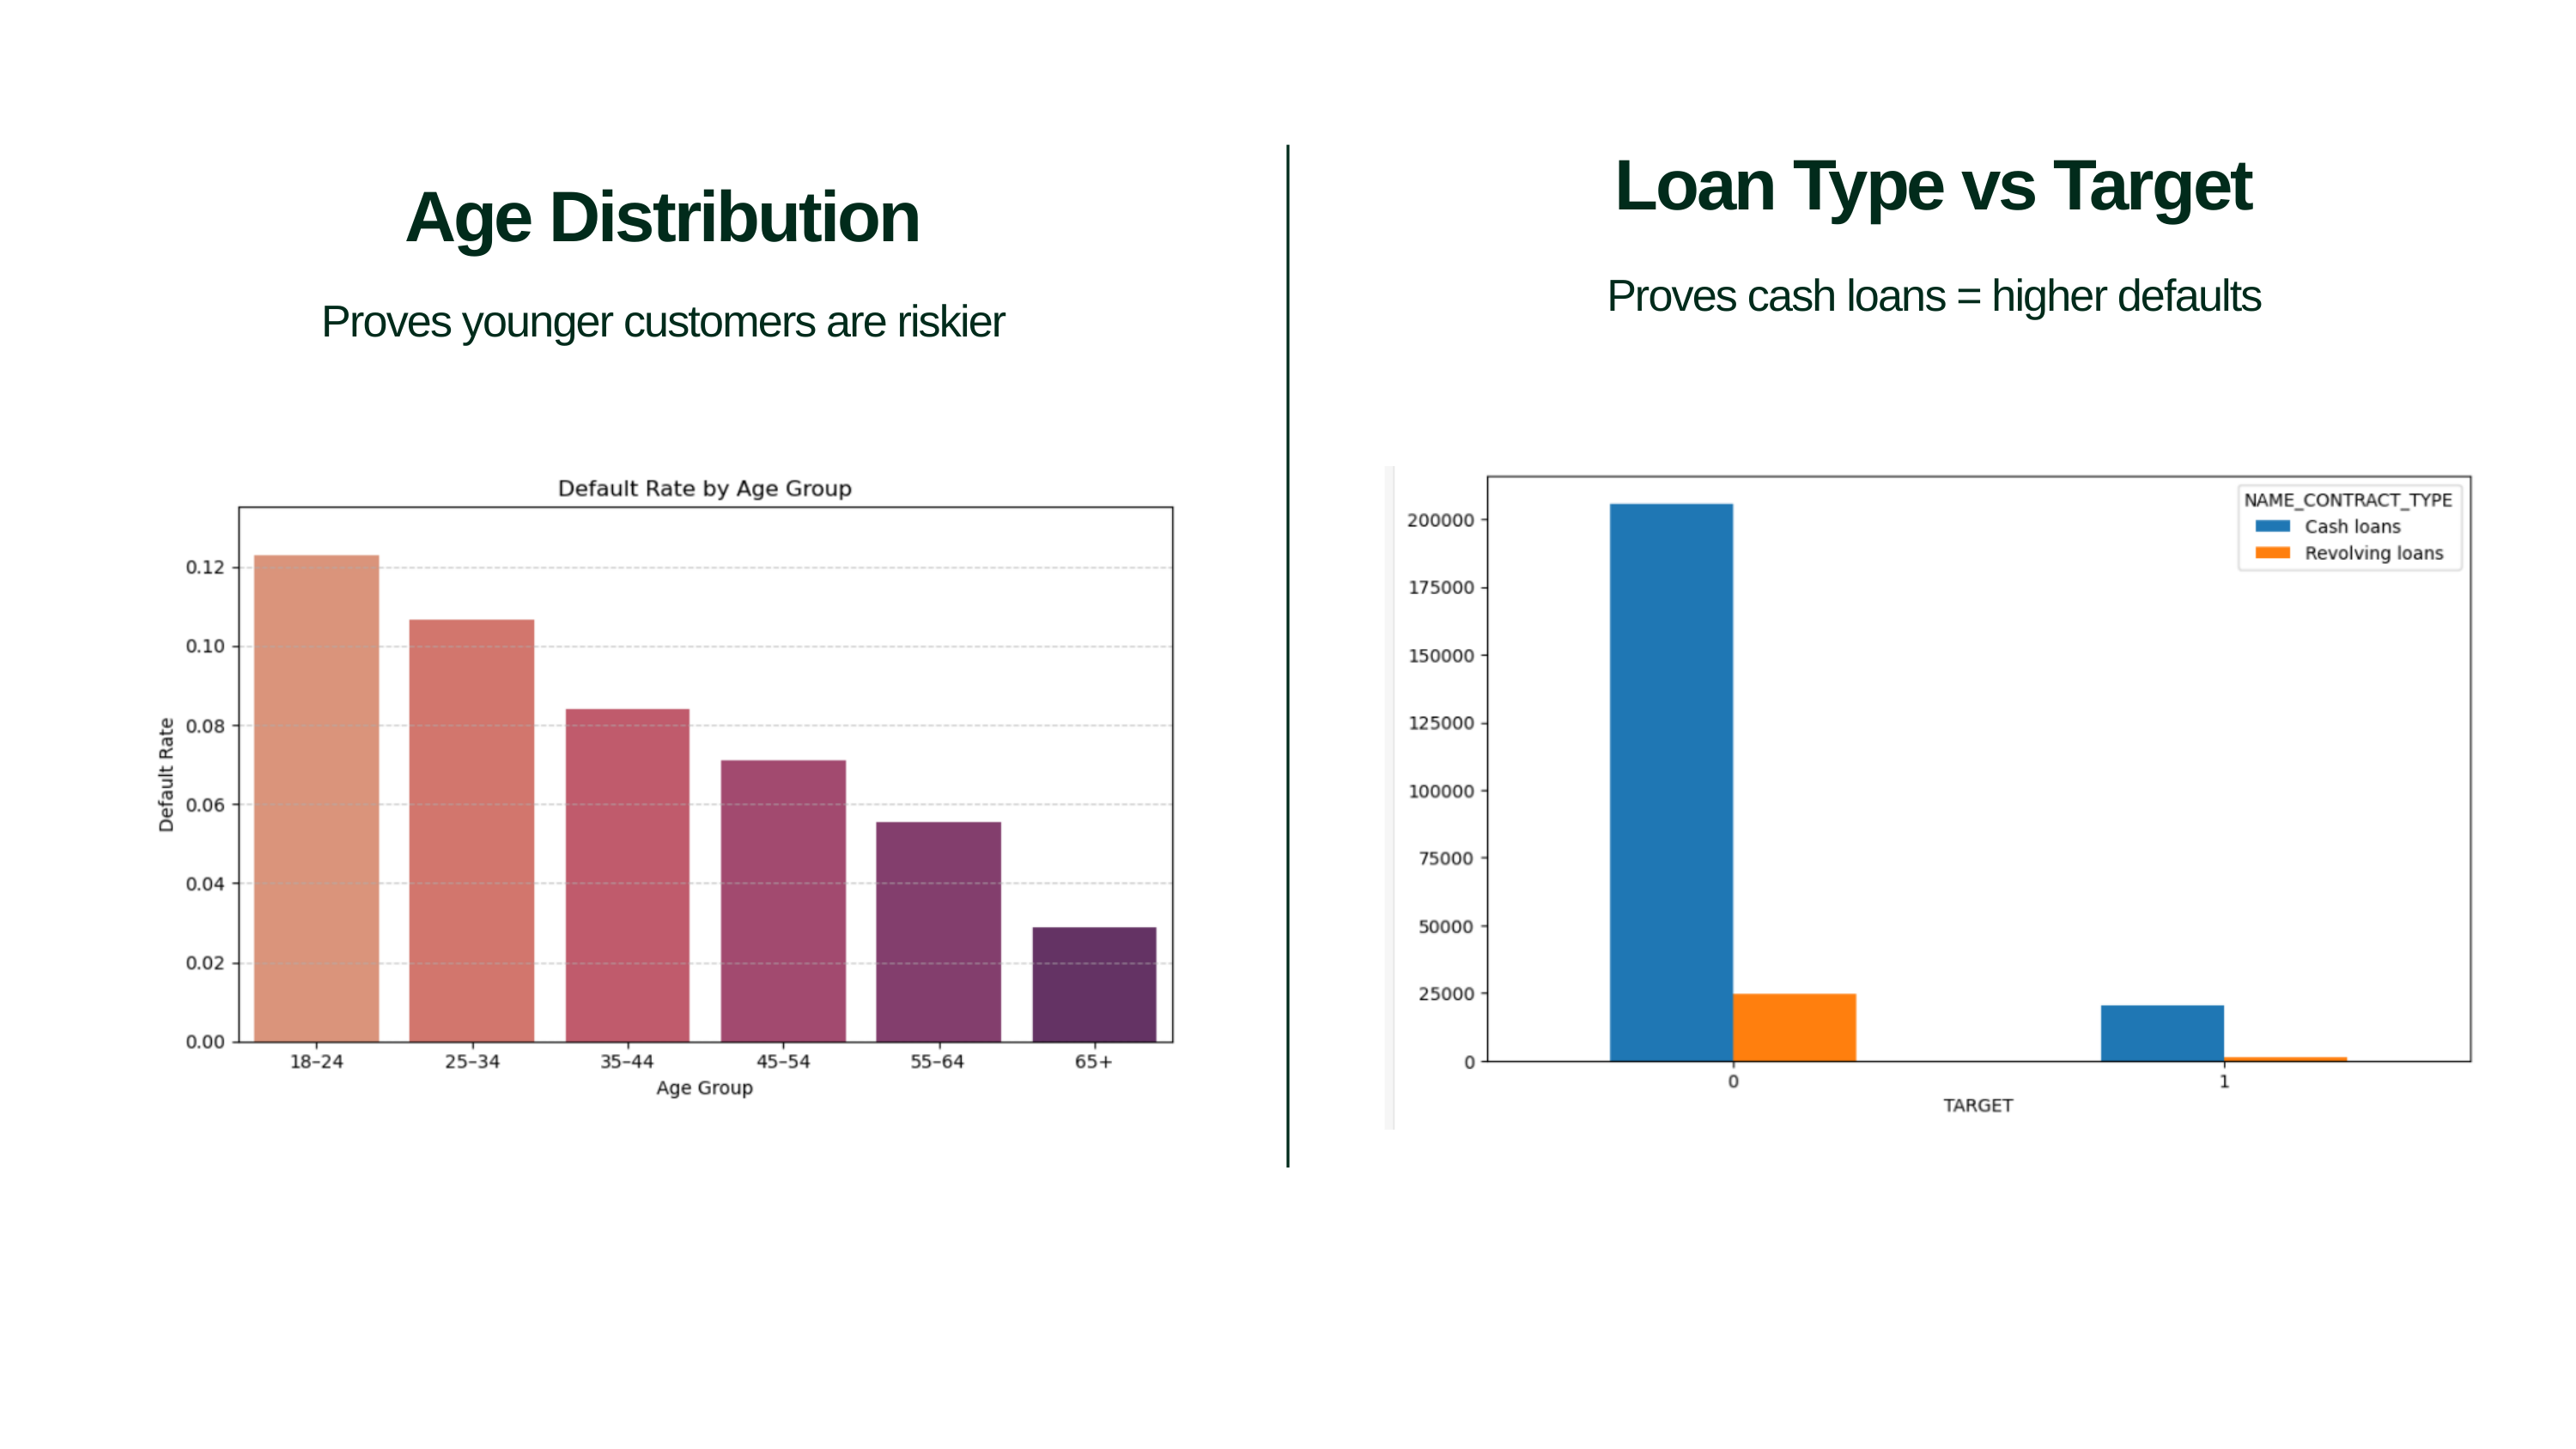

Loan Type vs Target
Proves cash loans = higher defaults
Age Distribution
Proves younger customers are riskier